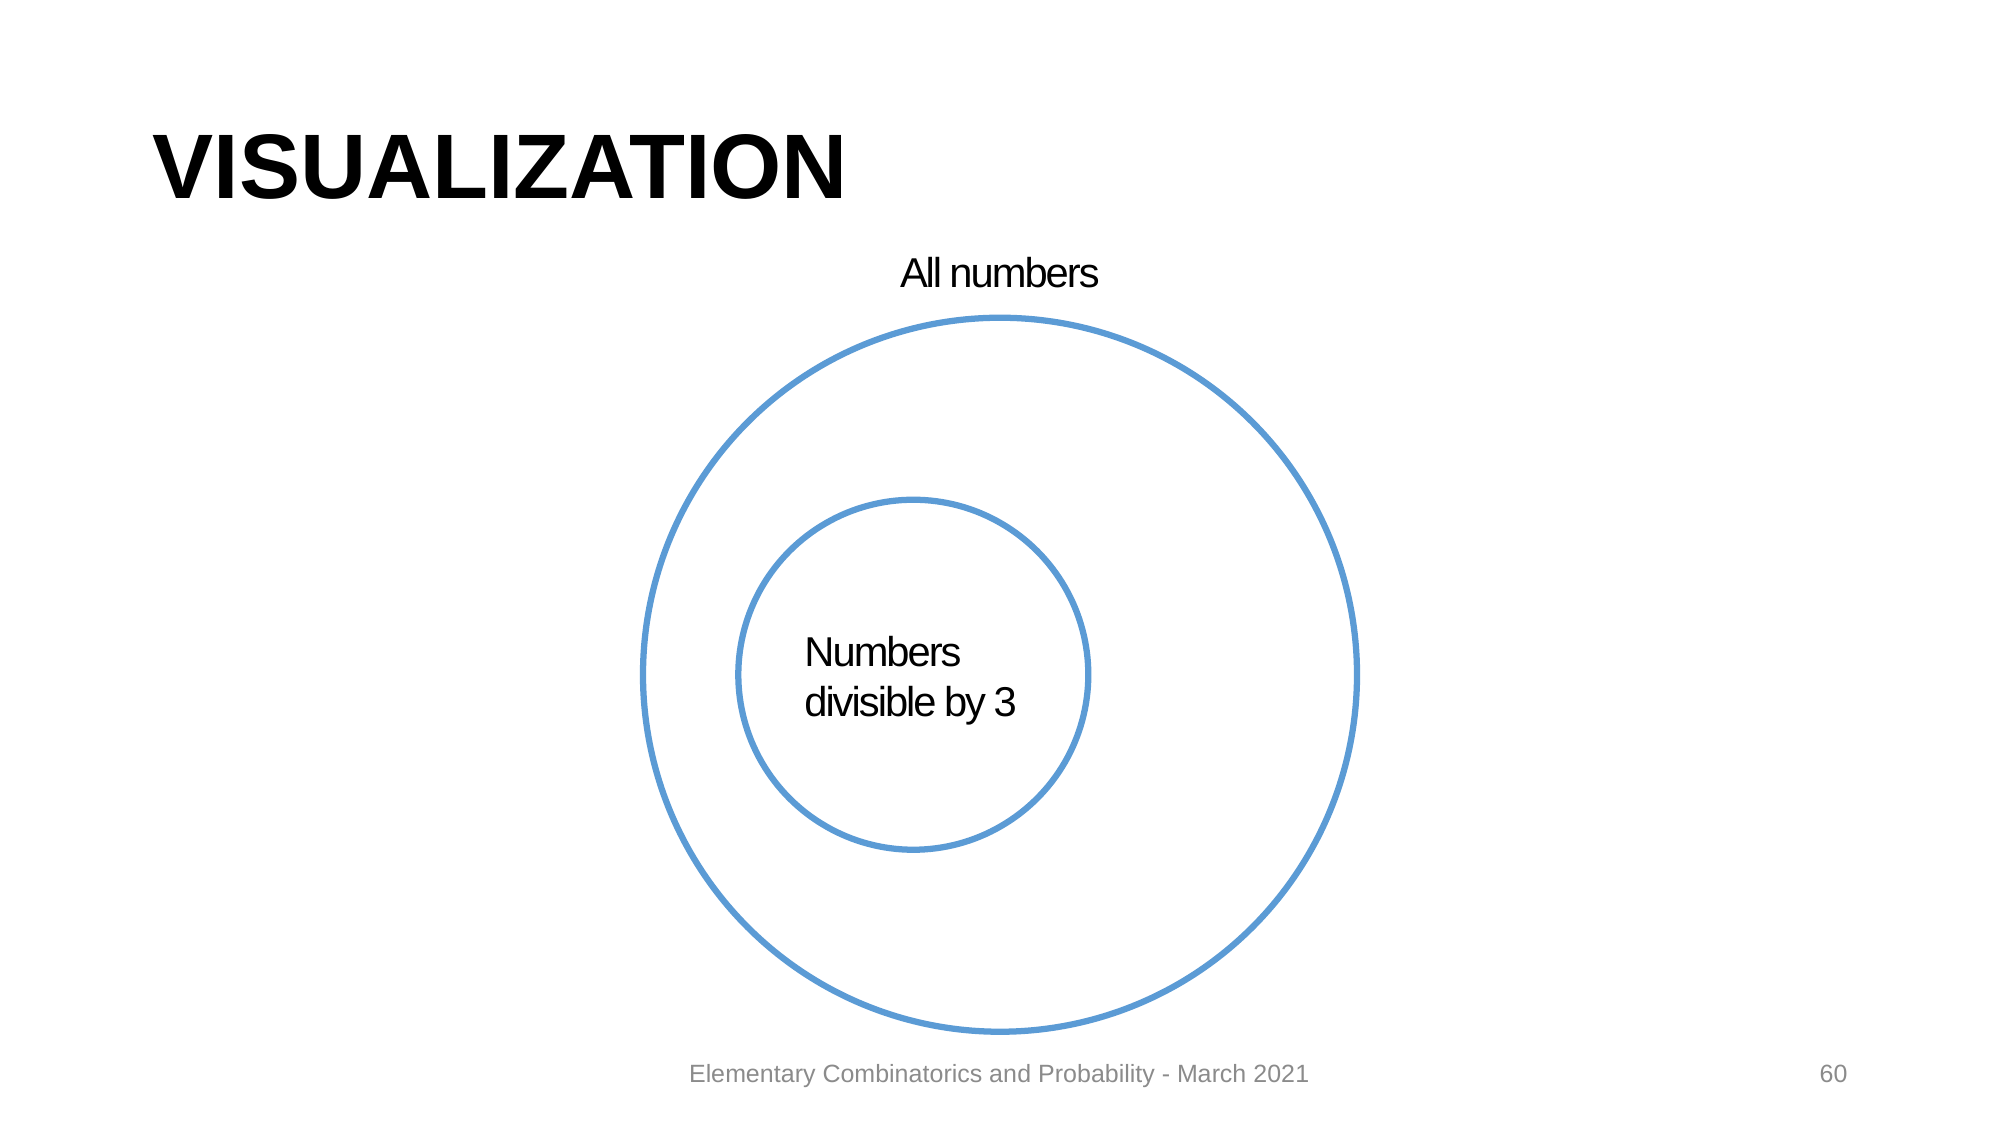

# visualization
All numbers

Numbers divisible by 3
Elementary Combinatorics and Probability - March 2021
60